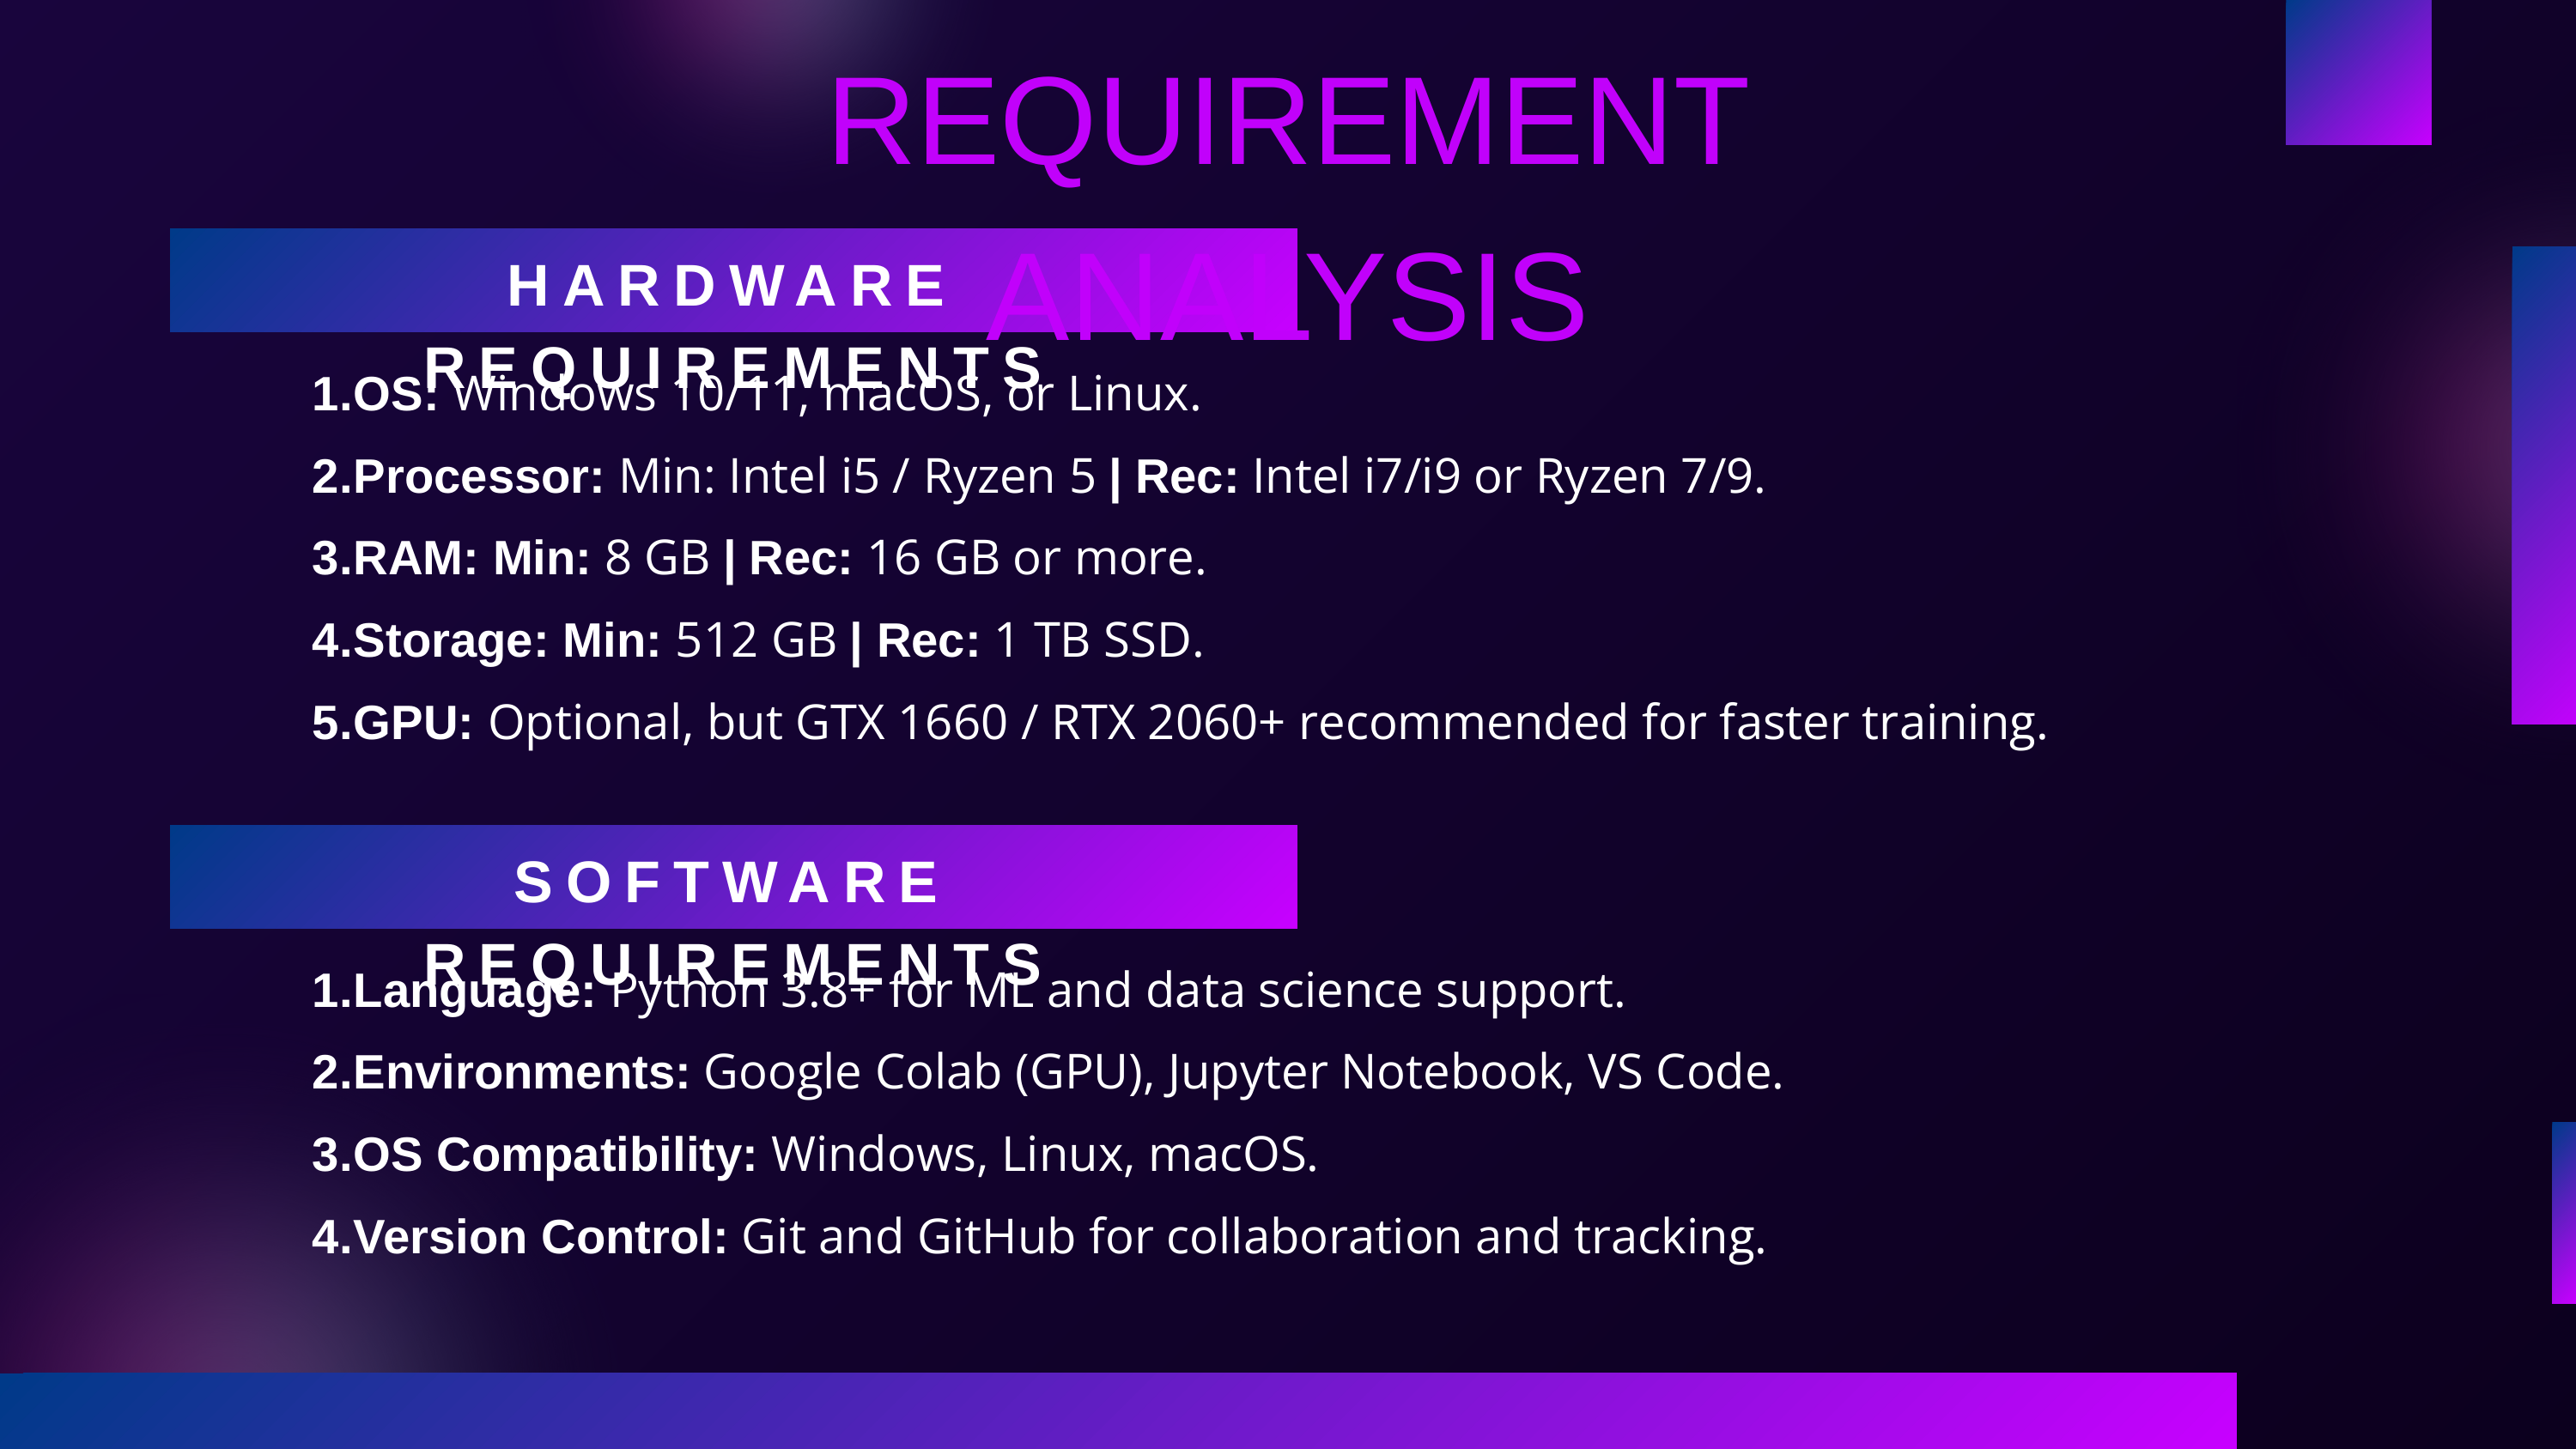

REQUIREMENT ANALYSIS

HARDWARE REQUIREMENTS

OS: Windows 10/11, macOS, or Linux.
Processor: Min: Intel i5 / Ryzen 5 | Rec: Intel i7/i9 or Ryzen 7/9.
RAM: Min: 8 GB | Rec: 16 GB or more.
Storage: Min: 512 GB | Rec: 1 TB SSD.
GPU: Optional, but GTX 1660 / RTX 2060+ recommended for faster training.

SOFTWARE REQUIREMENTS
Language: Python 3.8+ for ML and data science support.
Environments: Google Colab (GPU), Jupyter Notebook, VS Code.
OS Compatibility: Windows, Linux, macOS.
Version Control: Git and GitHub for collaboration and tracking.